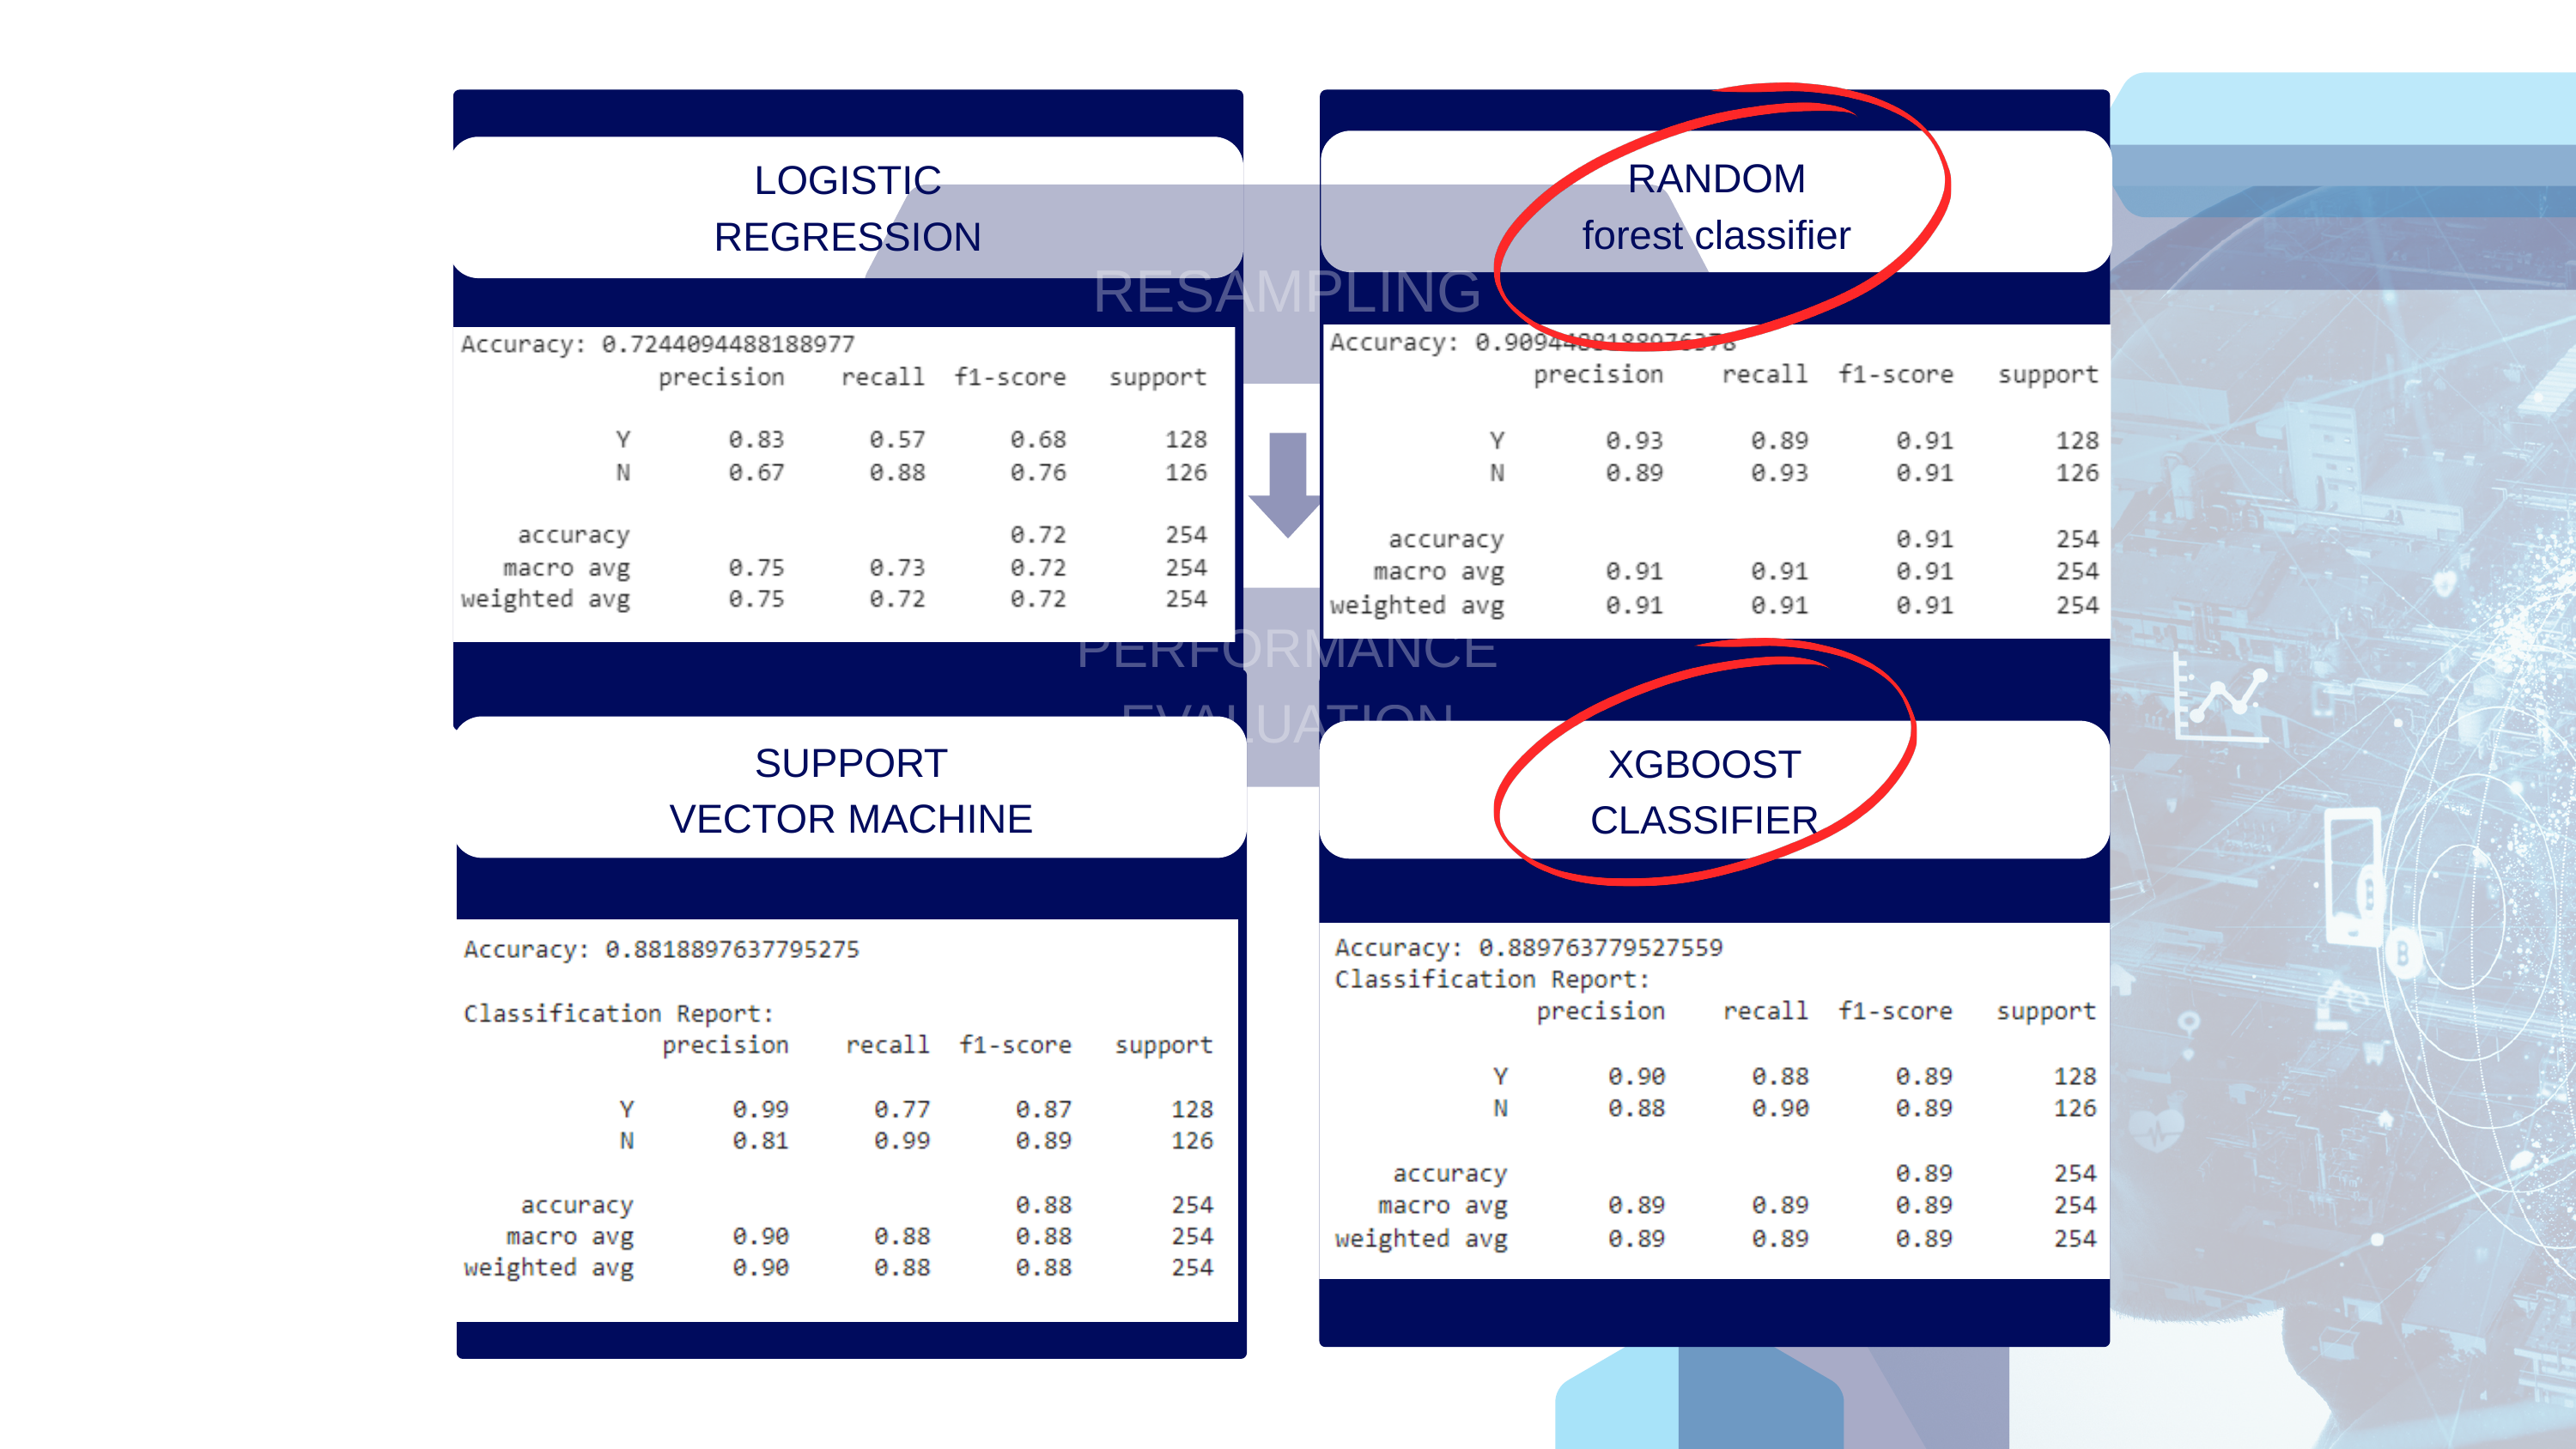

RANDOM
forest classifier

LOGISTIC
REGRESSION

RESAMPLING

PERFORMANCE EVALUATION

SUPPORT
VECTOR MACHINE
XGBOOST
CLASSIFIER